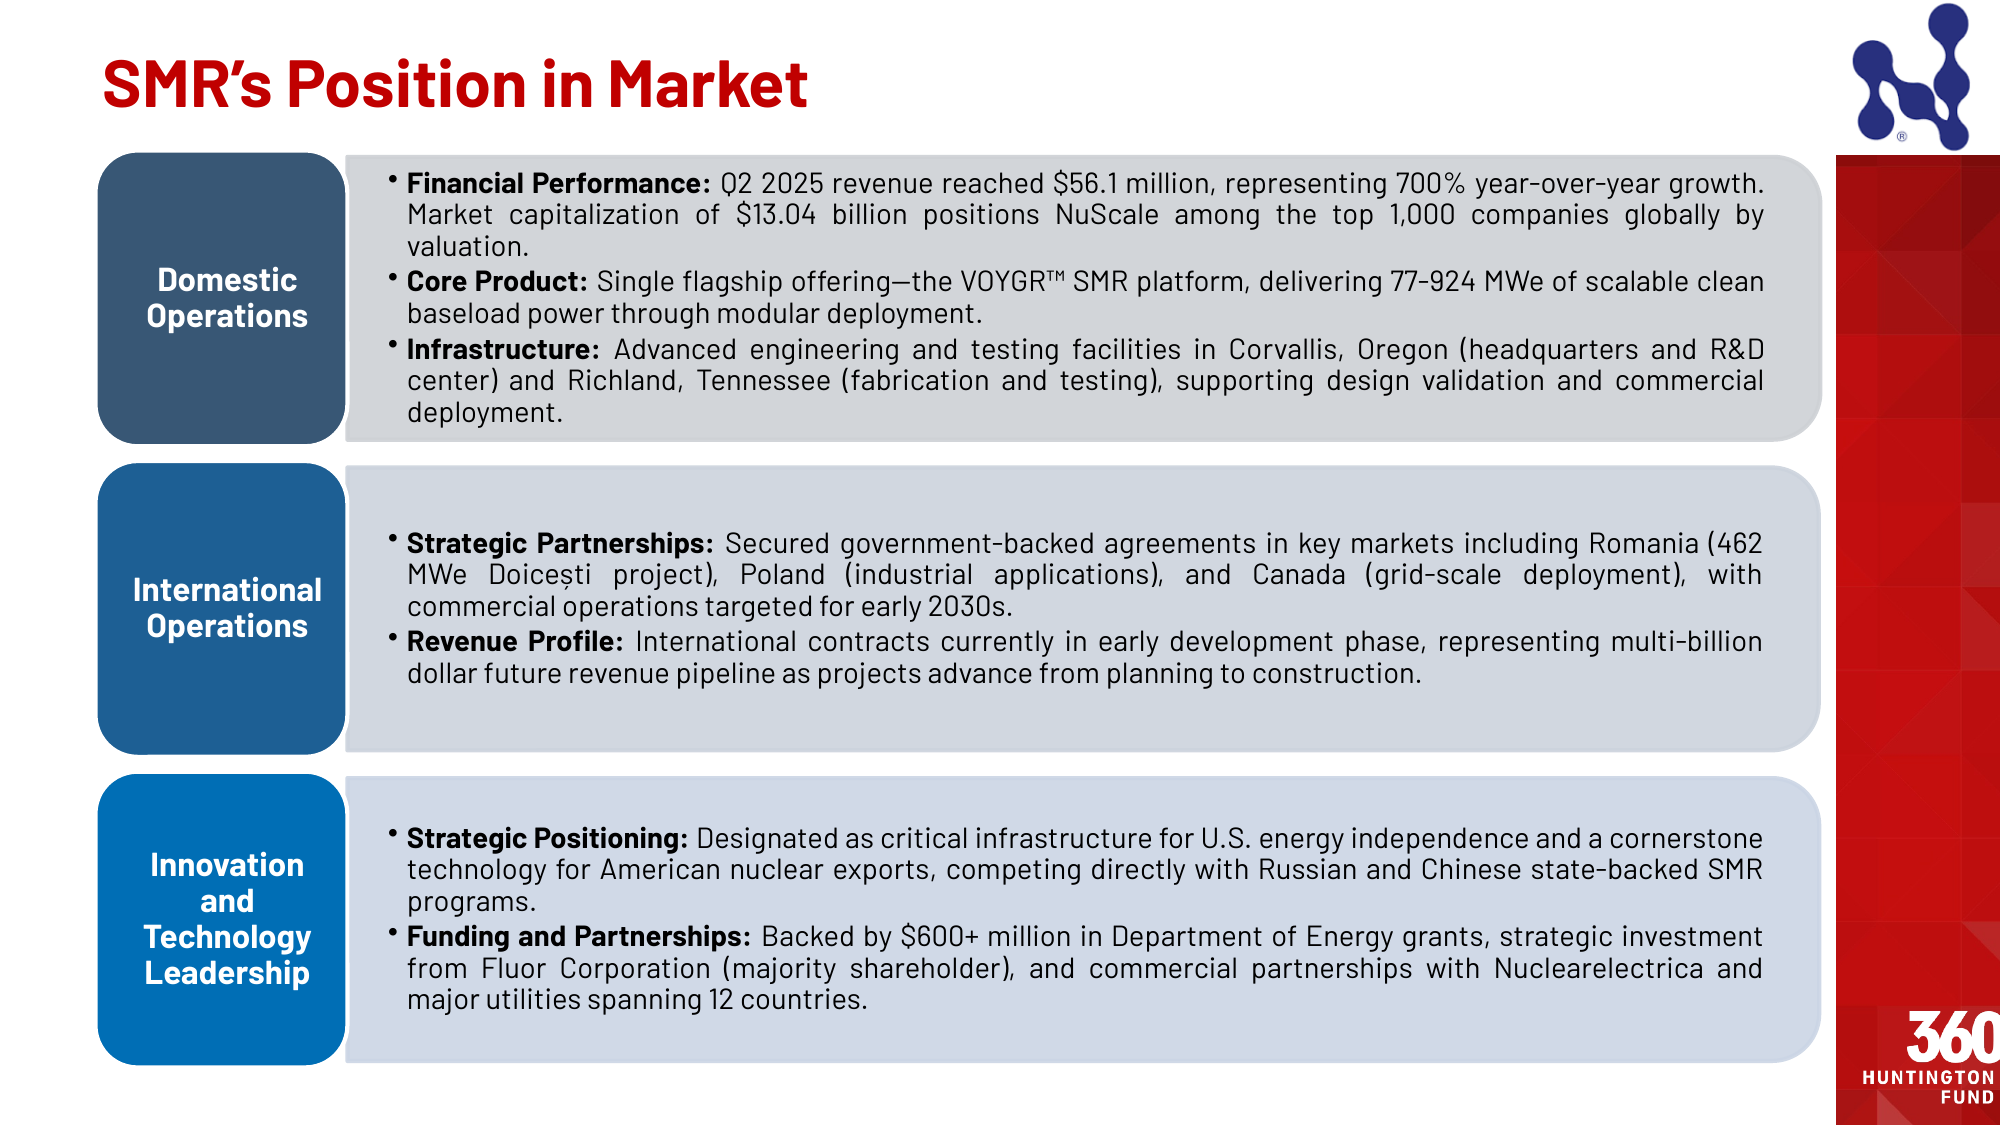

# SMR’s Position in Market
Financial Performance: Q2 2025 revenue reached $56.1 million, representing 700% year-over-year growth. Market capitalization of $13.04 billion positions NuScale among the top 1,000 companies globally by valuation.
Core Product: Single flagship offering—the VOYGR™ SMR platform, delivering 77-924 MWe of scalable clean baseload power through modular deployment.
Infrastructure: Advanced engineering and testing facilities in Corvallis, Oregon (headquarters and R&D center) and Richland, Tennessee (fabrication and testing), supporting design validation and commercial deployment.
Domestic Operations
Strategic Partnerships: Secured government-backed agreements in key markets including Romania (462 MWe Doicești project), Poland (industrial applications), and Canada (grid-scale deployment), with commercial operations targeted for early 2030s.
Revenue Profile: International contracts currently in early development phase, representing multi-billion dollar future revenue pipeline as projects advance from planning to construction.
International Operations
Strategic Positioning: Designated as critical infrastructure for U.S. energy independence and a cornerstone technology for American nuclear exports, competing directly with Russian and Chinese state-backed SMR programs.
Funding and Partnerships: Backed by $600+ million in Department of Energy grants, strategic investment from Fluor Corporation (majority shareholder), and commercial partnerships with Nuclearelectrica and major utilities spanning 12 countries.
Innovation and Technology Leadership